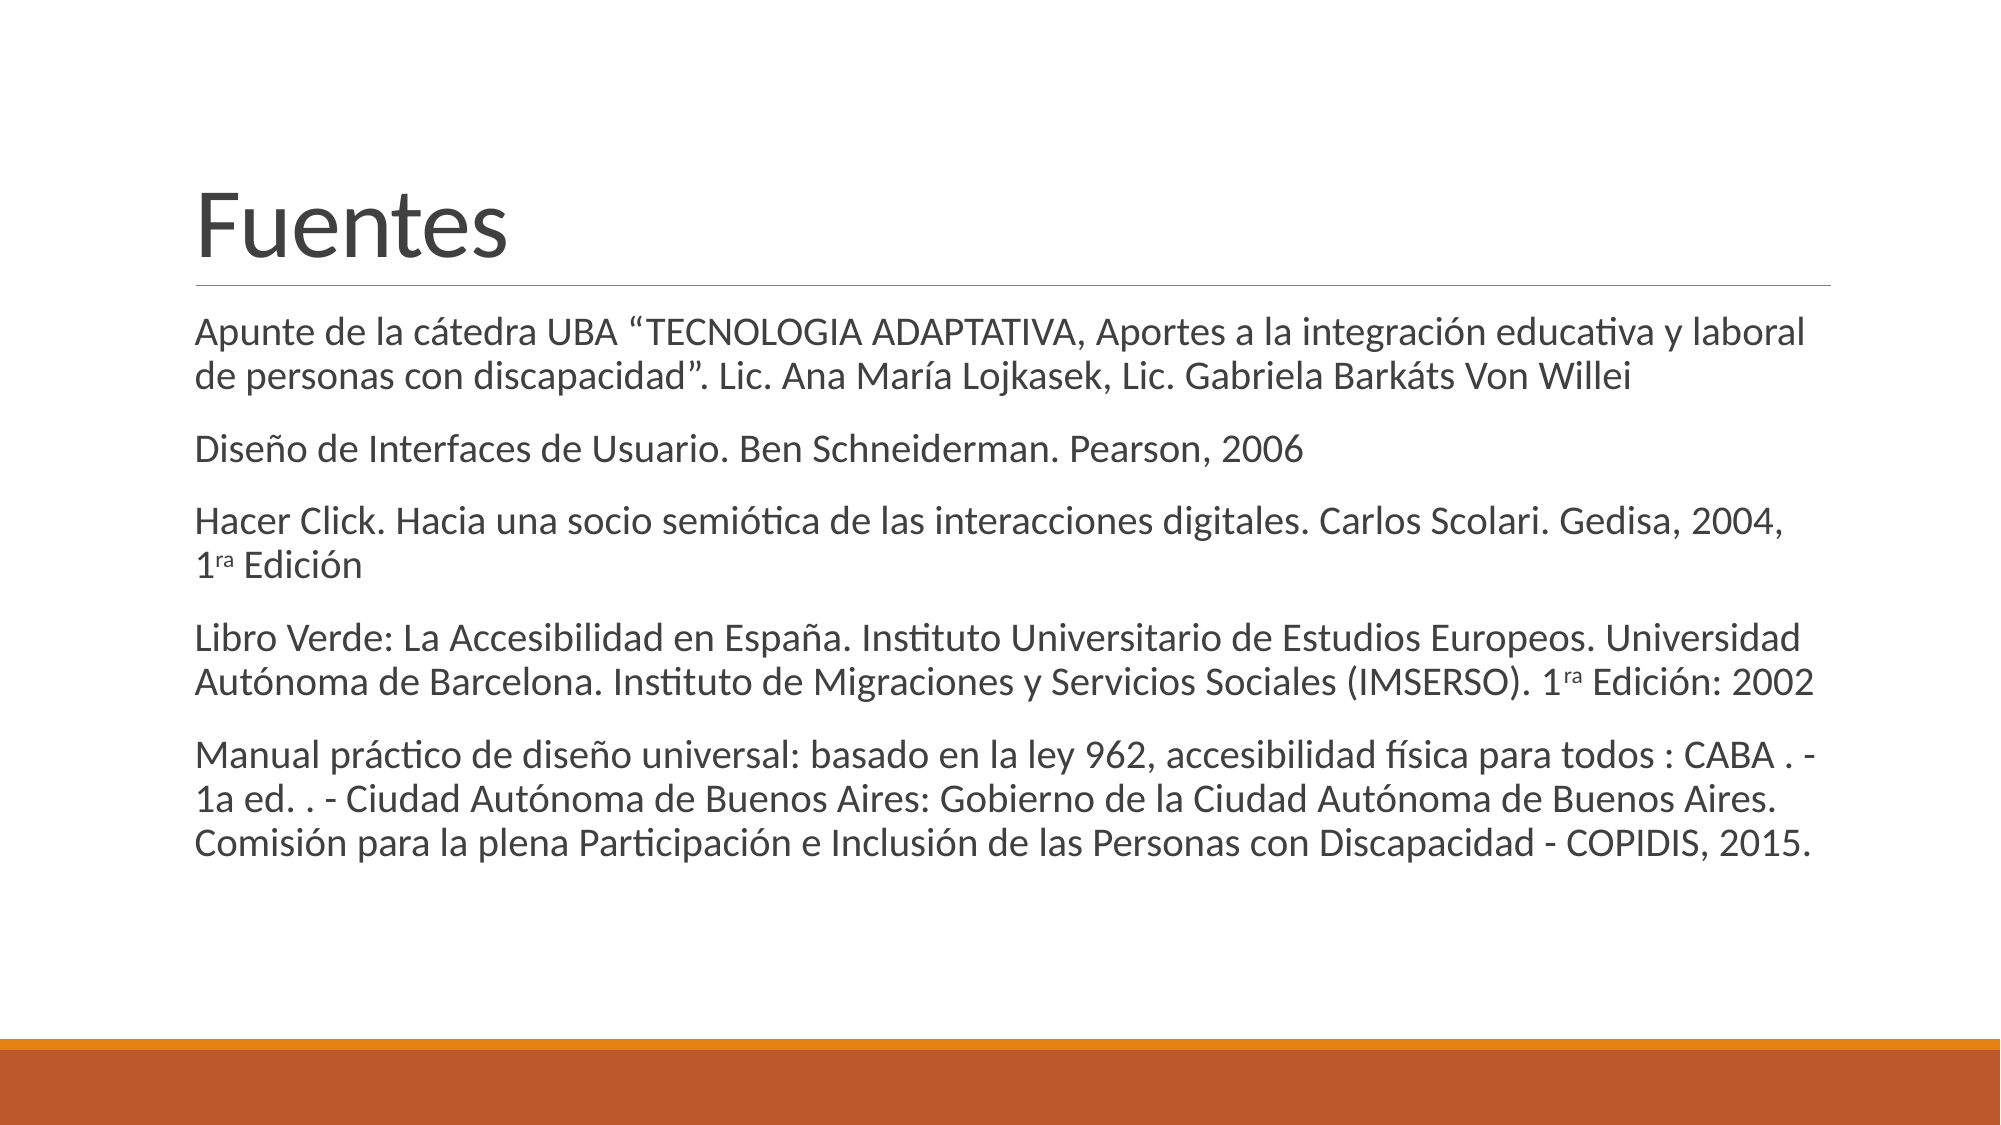

# Fuentes
Apunte de la cátedra UBA “TECNOLOGIA ADAPTATIVA, Aportes a la integración educativa y laboral de personas con discapacidad”. Lic. Ana María Lojkasek, Lic. Gabriela Barkáts Von Willei
Diseño de Interfaces de Usuario. Ben Schneiderman. Pearson, 2006
Hacer Click. Hacia una socio semiótica de las interacciones digitales. Carlos Scolari. Gedisa, 2004, 1ra Edición
Libro Verde: La Accesibilidad en España. Instituto Universitario de Estudios Europeos. Universidad Autónoma de Barcelona. Instituto de Migraciones y Servicios Sociales (IMSERSO). 1ra Edición: 2002
Manual práctico de diseño universal: basado en la ley 962, accesibilidad física para todos : CABA . - 1a ed. . - Ciudad Autónoma de Buenos Aires: Gobierno de la Ciudad Autónoma de Buenos Aires. Comisión para la plena Participación e Inclusión de las Personas con Discapacidad - COPIDIS, 2015.